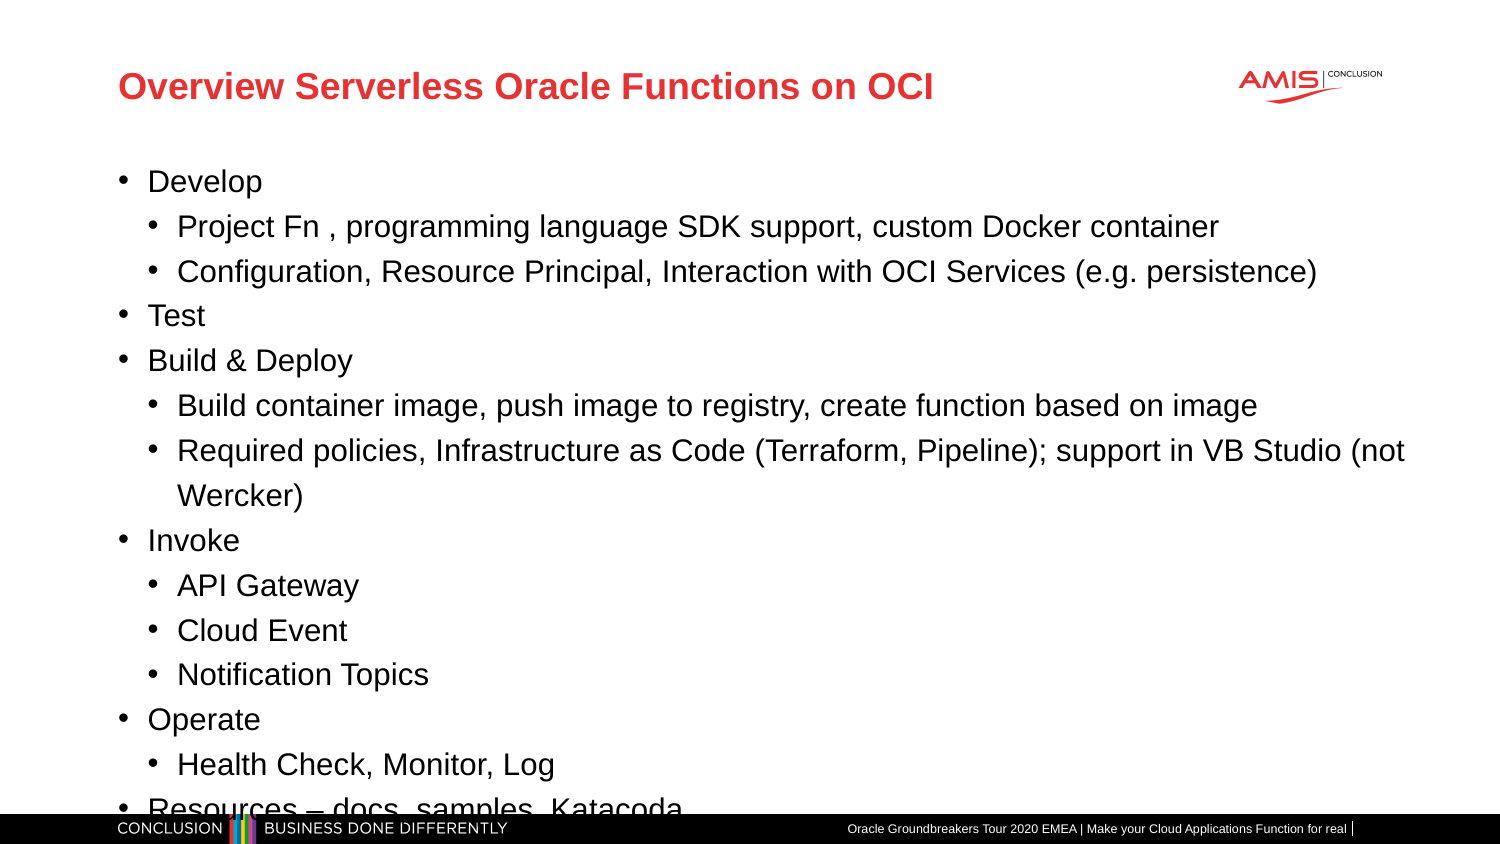

# Overview Serverless Oracle Functions on OCI
Develop
Project Fn , programming language SDK support, custom Docker container
Configuration, Resource Principal, Interaction with OCI Services (e.g. persistence)
Test
Build & Deploy
Build container image, push image to registry, create function based on image
Required policies, Infrastructure as Code (Terraform, Pipeline); support in VB Studio (not Wercker)
Invoke
API Gateway
Cloud Event
Notification Topics
Operate
Health Check, Monitor, Log
Resources – docs, samples, Katacoda
Oracle Groundbreakers Tour 2020 EMEA | Make your Cloud Applications Function for real